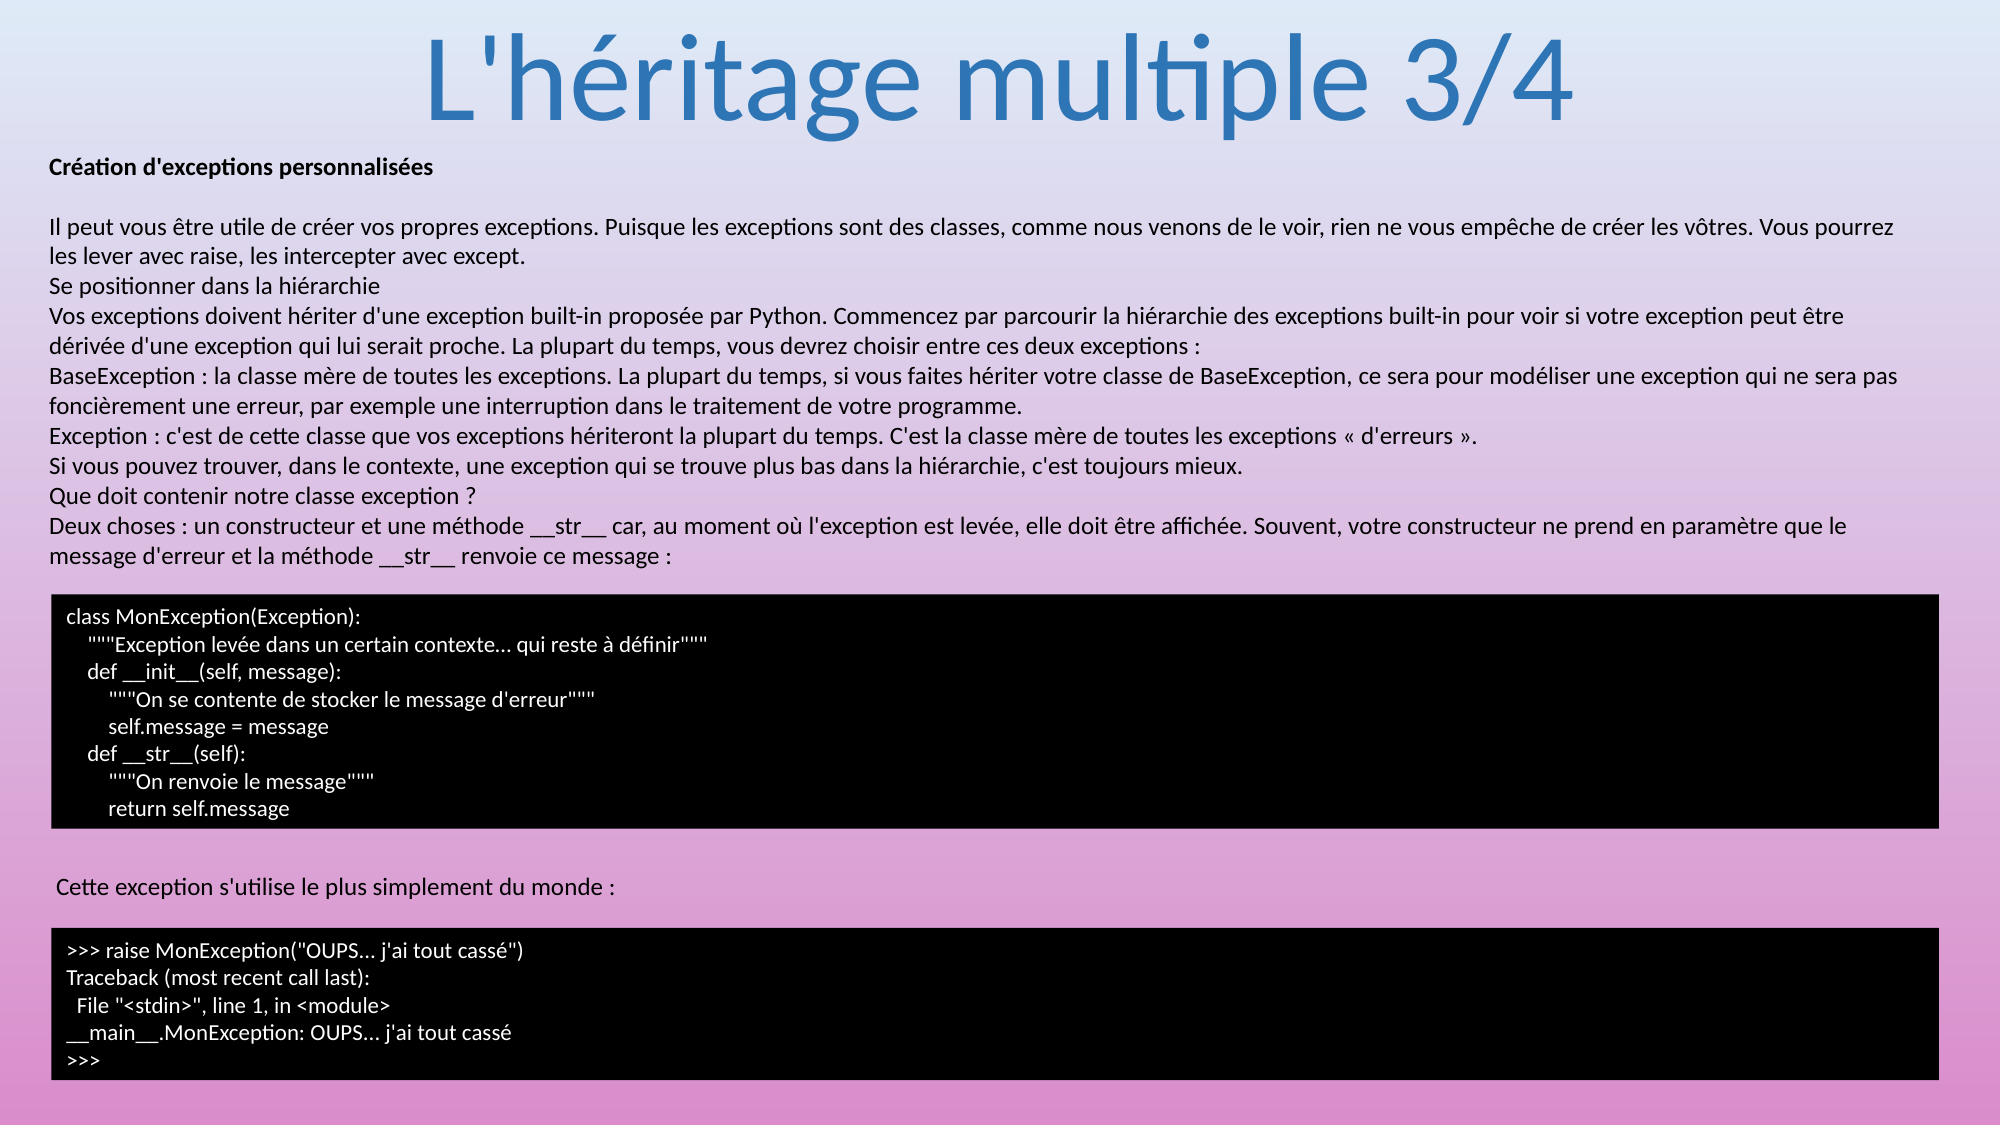

# L'héritage multiple 3/4

Création d'exceptions personnalisées

Il peut vous être utile de créer vos propres exceptions. Puisque les exceptions sont des classes, comme nous venons de le voir, rien ne vous empêche de créer les vôtres. Vous pourrez les lever avec raise, les intercepter avec except.
Se positionner dans la hiérarchie
Vos exceptions doivent hériter d'une exception built-in proposée par Python. Commencez par parcourir la hiérarchie des exceptions built-in pour voir si votre exception peut être dérivée d'une exception qui lui serait proche. La plupart du temps, vous devrez choisir entre ces deux exceptions :
BaseException : la classe mère de toutes les exceptions. La plupart du temps, si vous faites hériter votre classe de BaseException, ce sera pour modéliser une exception qui ne sera pas foncièrement une erreur, par exemple une interruption dans le traitement de votre programme.
Exception : c'est de cette classe que vos exceptions hériteront la plupart du temps. C'est la classe mère de toutes les exceptions « d'erreurs ».
Si vous pouvez trouver, dans le contexte, une exception qui se trouve plus bas dans la hiérarchie, c'est toujours mieux.
Que doit contenir notre classe exception ?
Deux choses : un constructeur et une méthode __str__ car, au moment où l'exception est levée, elle doit être affichée. Souvent, votre constructeur ne prend en paramètre que le message d'erreur et la méthode __str__ renvoie ce message :
class MonException(Exception):
    """Exception levée dans un certain contexte… qui reste à définir"""
    def __init__(self, message):
        """On se contente de stocker le message d'erreur"""
        self.message = message
    def __str__(self):
        """On renvoie le message"""
        return self.message
Cette exception s'utilise le plus simplement du monde :
>>> raise MonException("OUPS... j'ai tout cassé")
Traceback (most recent call last):
  File "<stdin>", line 1, in <module>
__main__.MonException: OUPS... j'ai tout cassé
>>>

328